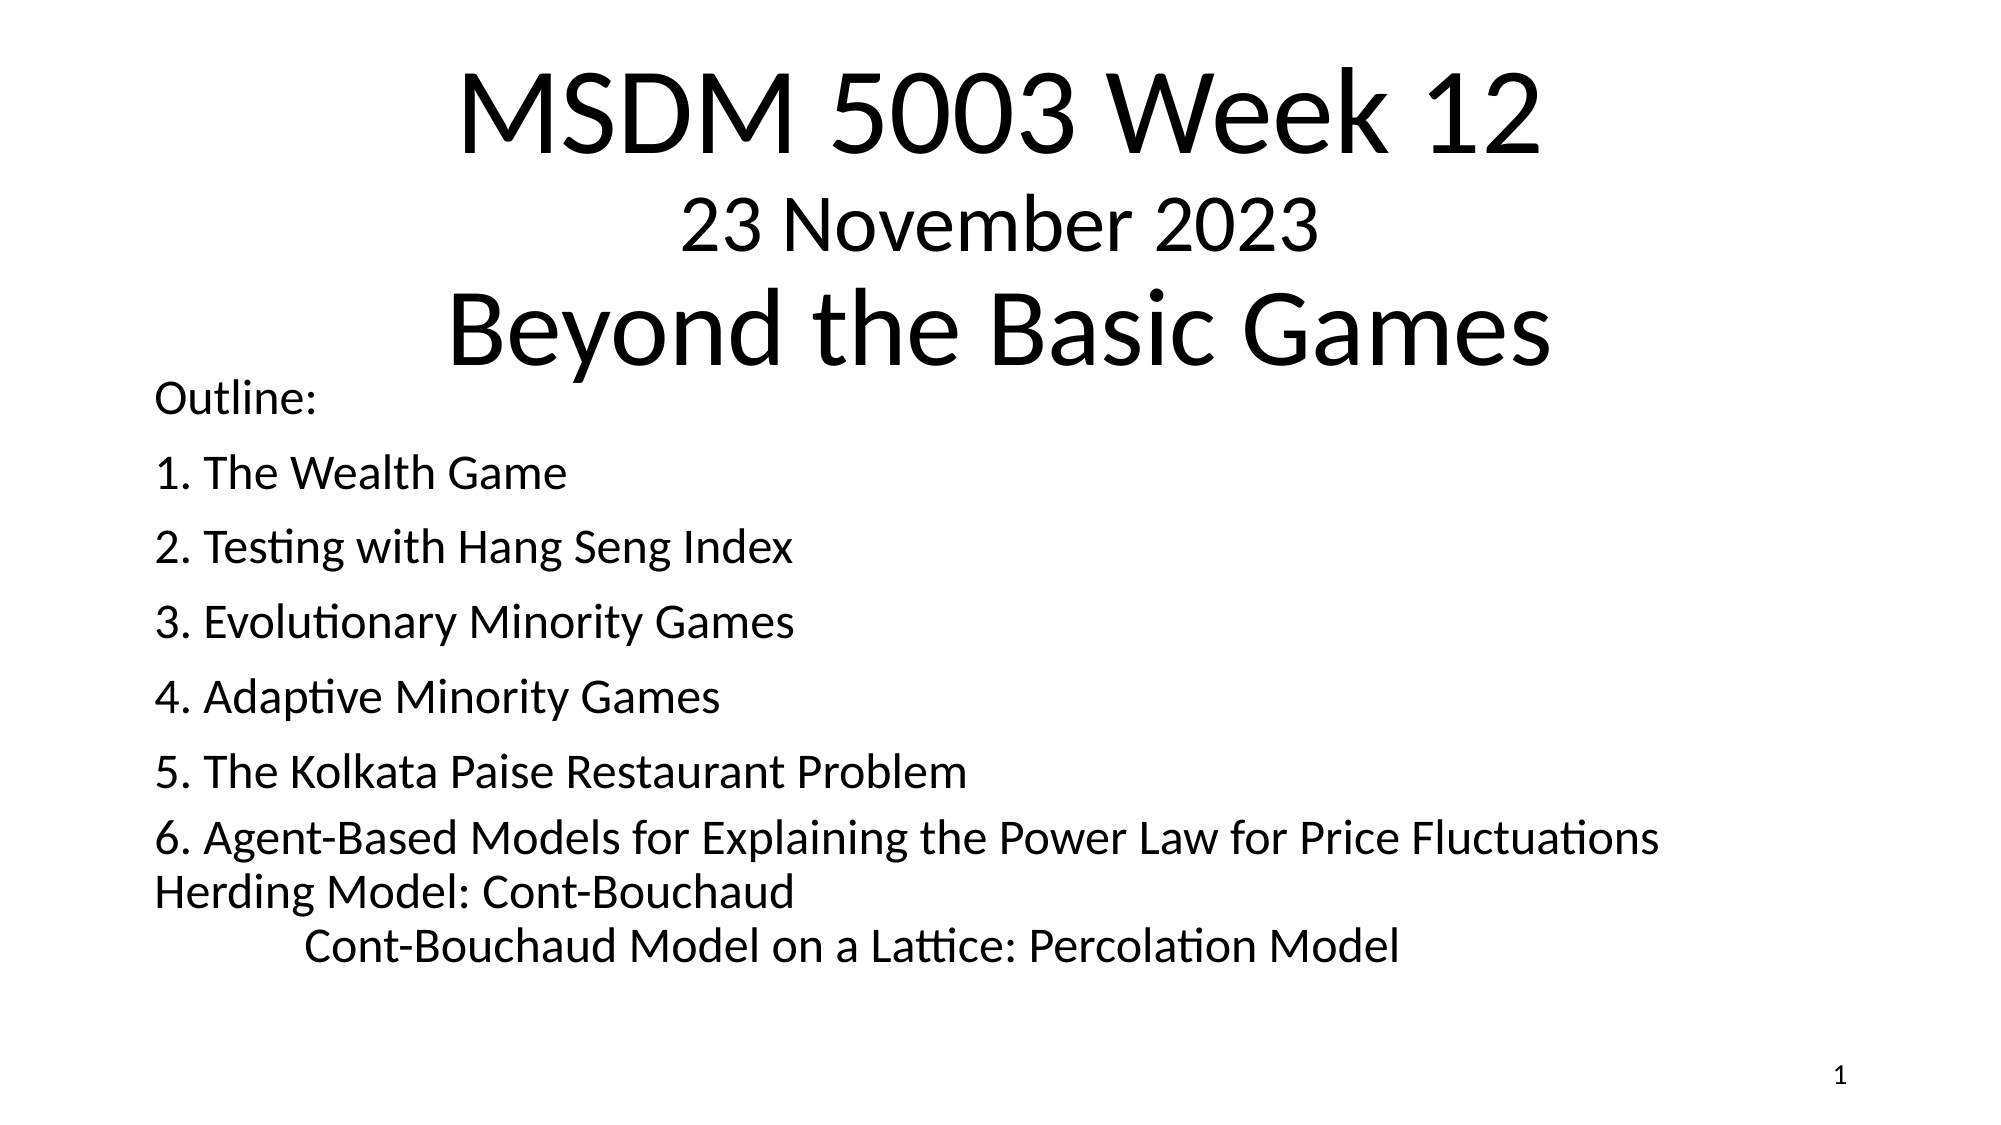

# MSDM 5003 Week 12 23 November 2023 Beyond the Basic Games
Outline:
1. The Wealth Game
2. Testing with Hang Seng Index
3. Evolutionary Minority Games
4. Adaptive Minority Games
5. The Kolkata Paise Restaurant Problem
6. Agent-Based Models for Explaining the Power Law for Price Fluctuations 	Herding Model: Cont-Bouchaud
	Cont-Bouchaud Model on a Lattice: Percolation Model

1